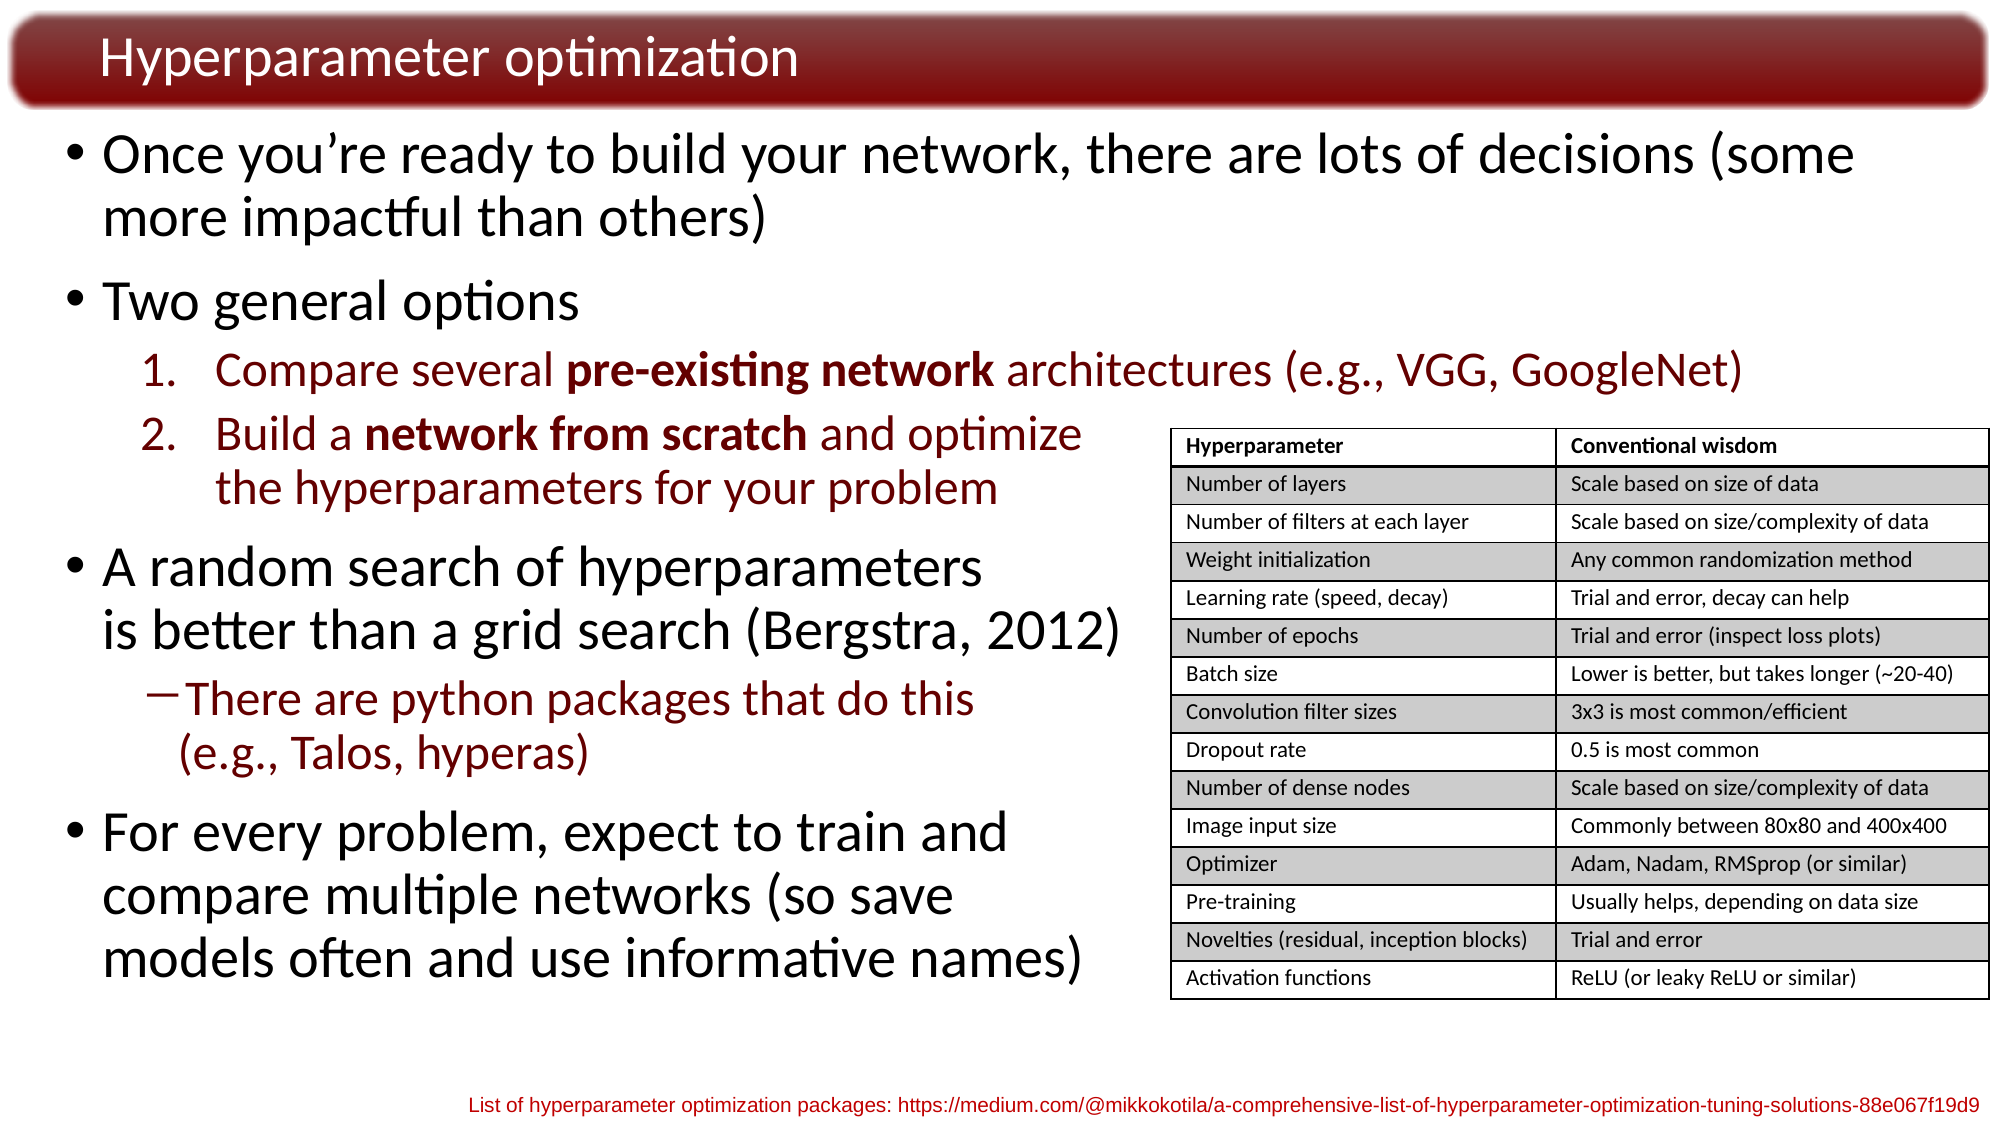

Hyperparameter optimization
Once you’re ready to build your network, there are lots of decisions (some more impactful than others)
Two general options
Compare several pre-existing network architectures (e.g., VGG, GoogleNet)
Build a network from scratch and optimize
the hyperparameters for your problem
A random search of hyperparameters
is better than a grid search (Bergstra, 2012)
There are python packages that do this
(e.g., Talos, hyperas)
For every problem, expect to train and
compare multiple networks (so save
models often and use informative names)
| Hyperparameter | Conventional wisdom |
| --- | --- |
| Number of layers | Scale based on size of data |
| Number of filters at each layer | Scale based on size/complexity of data |
| Weight initialization | Any common randomization method |
| Learning rate (speed, decay) | Trial and error, decay can help |
| Number of epochs | Trial and error (inspect loss plots) |
| Batch size | Lower is better, but takes longer (~20-40) |
| Convolution filter sizes | 3x3 is most common/efficient |
| Dropout rate | 0.5 is most common |
| Number of dense nodes | Scale based on size/complexity of data |
| Image input size | Commonly between 80x80 and 400x400 |
| Optimizer | Adam, Nadam, RMSprop (or similar) |
| Pre-training | Usually helps, depending on data size |
| Novelties (residual, inception blocks) | Trial and error |
| Activation functions | ReLU (or leaky ReLU or similar) |
List of hyperparameter optimization packages: https://medium.com/@mikkokotila/a-comprehensive-list-of-hyperparameter-optimization-tuning-solutions-88e067f19d9